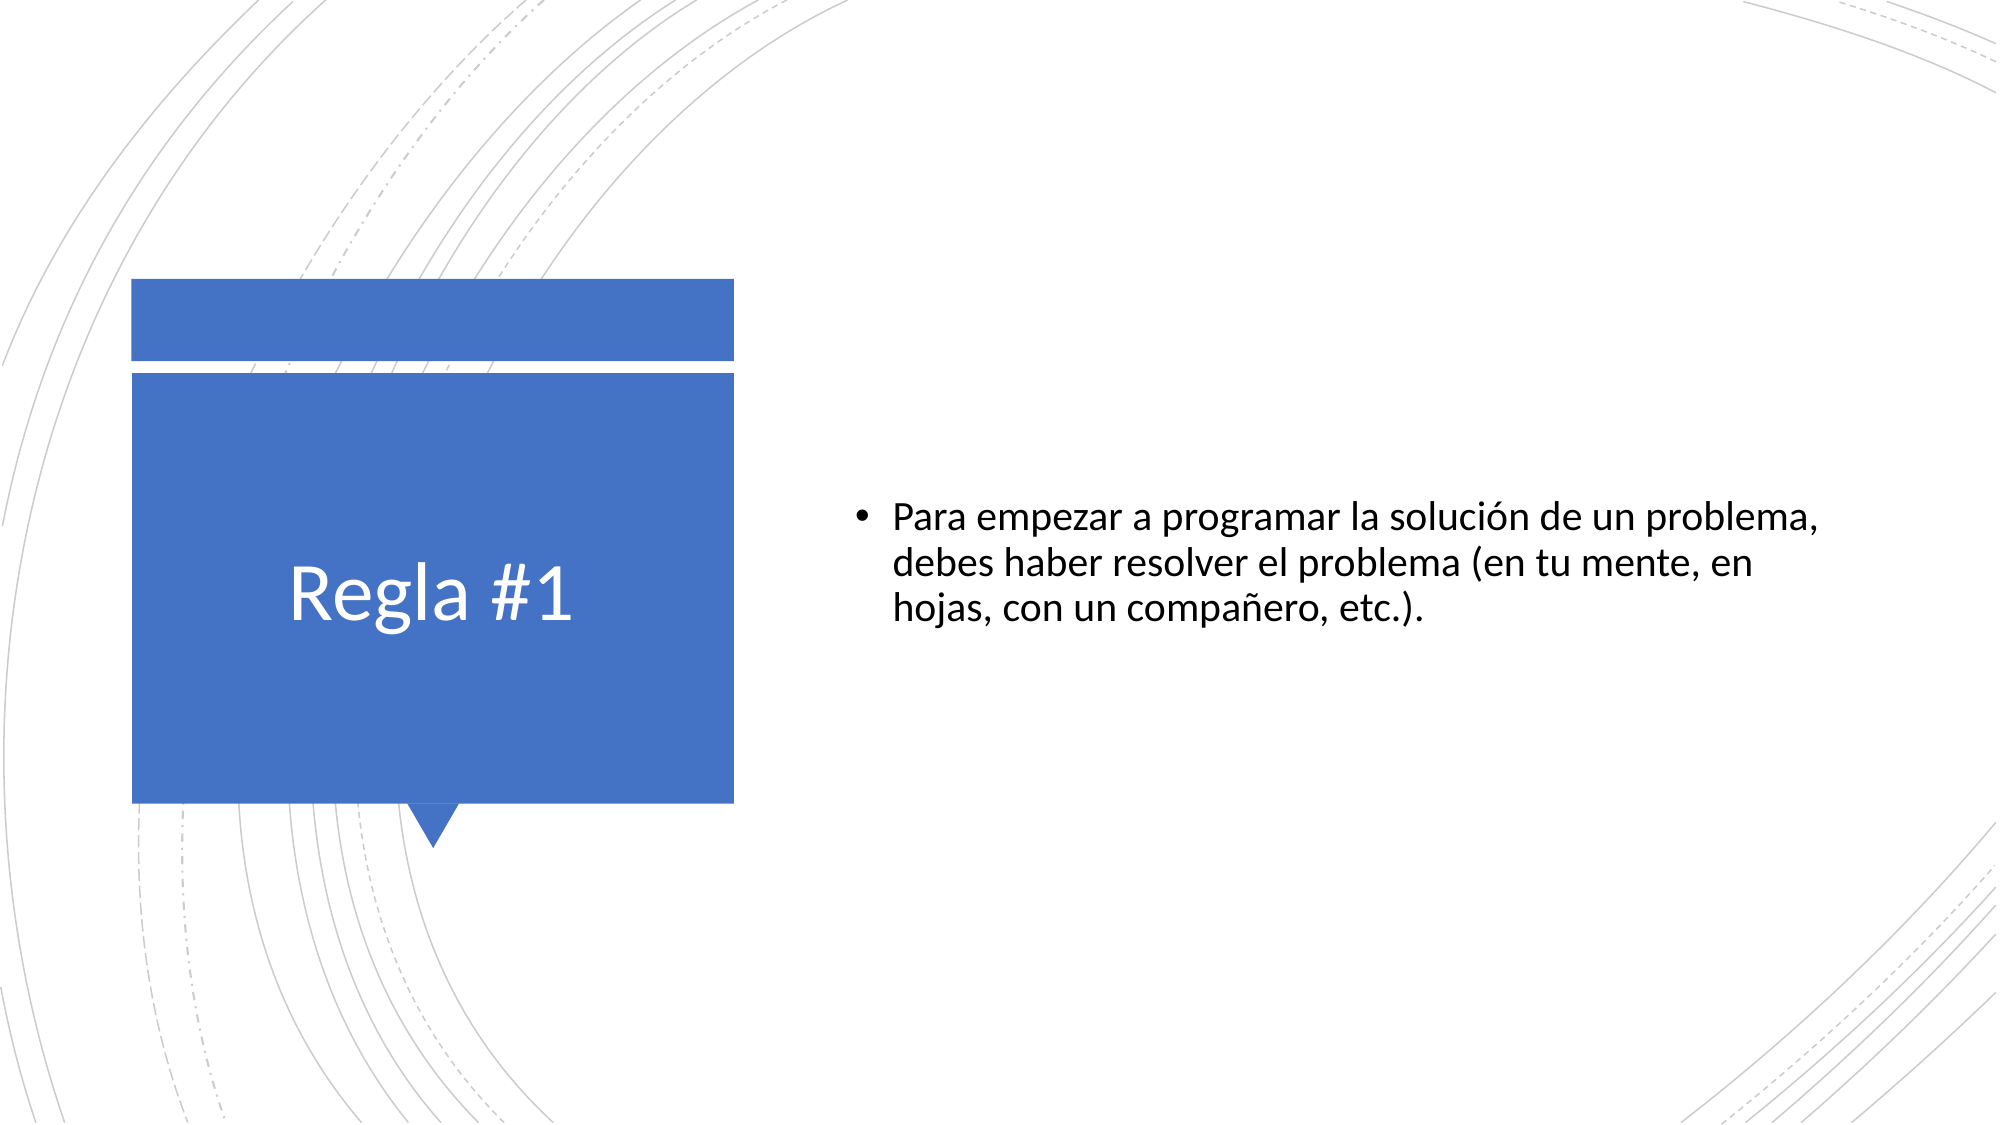

Para empezar a programar la solución de un problema, debes haber resolver el problema (en tu mente, en hojas, con un compañero, etc.).

# Regla #1